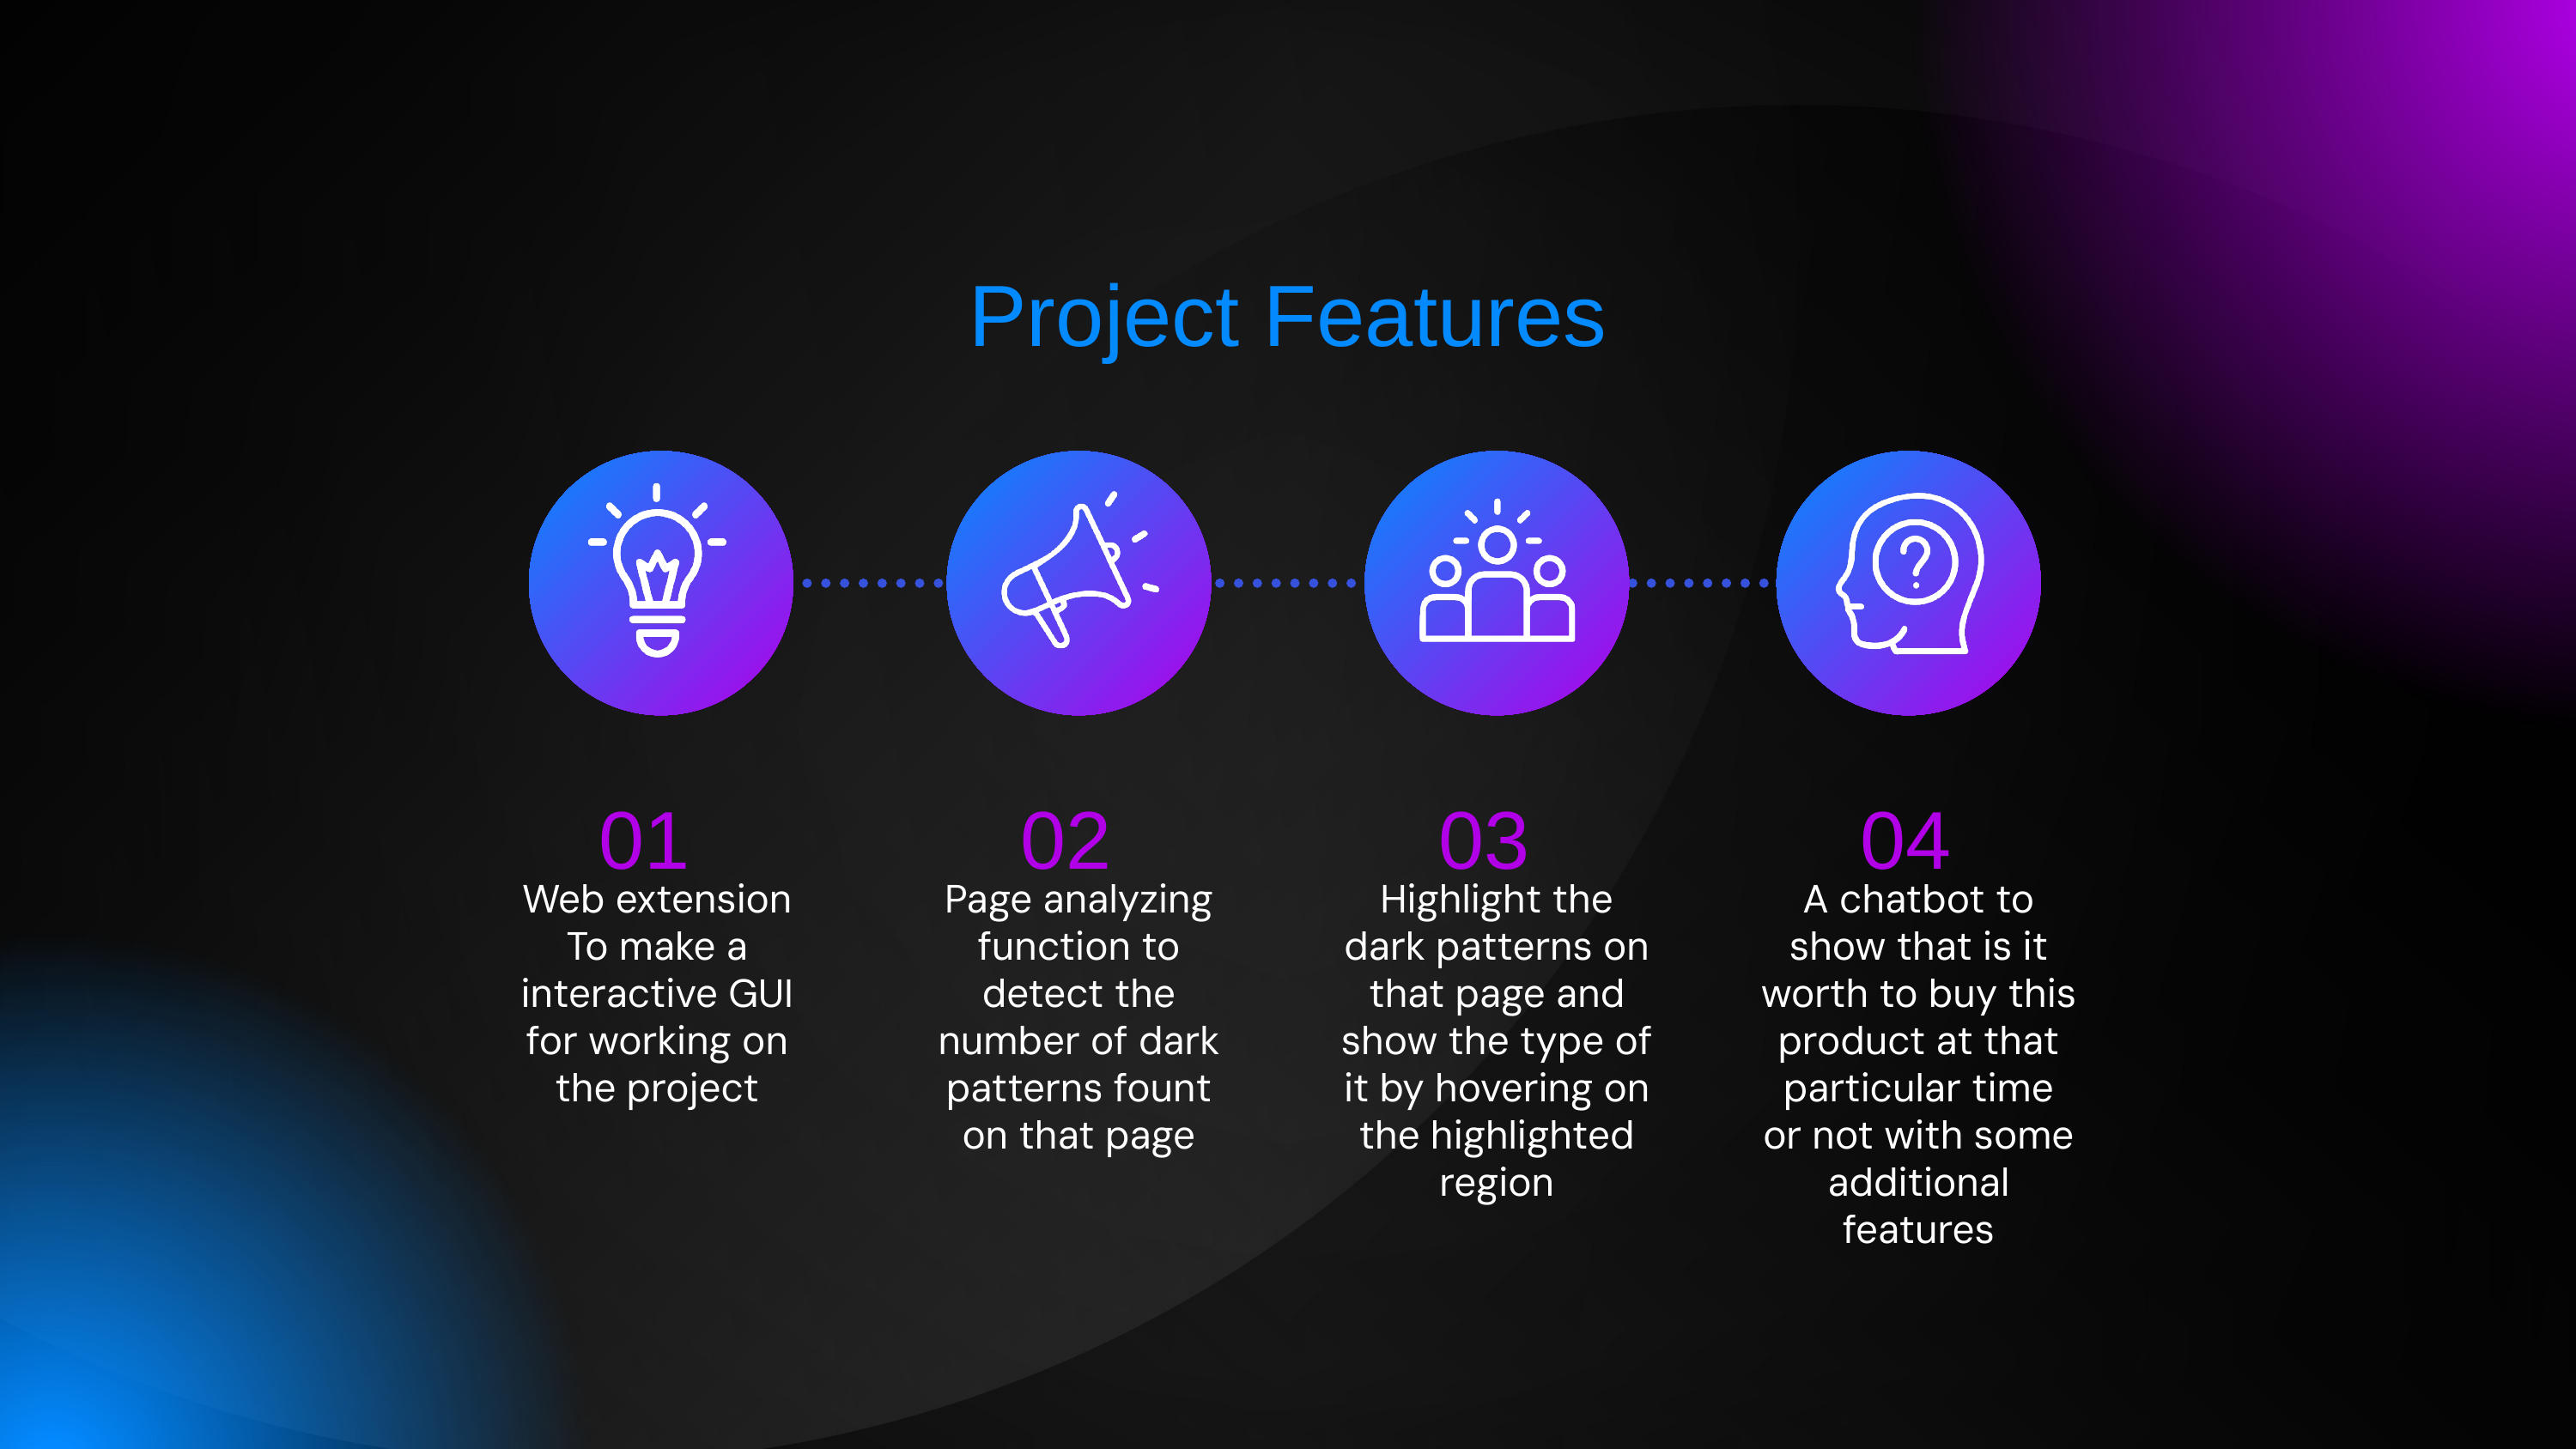

Project Features

01
02
03
04
Web extension
To make a interactive GUI for working on the project
Page analyzing function to detect the number of dark patterns fount on that page
Highlight the dark patterns on that page and show the type of it by hovering on the highlighted region
A chatbot to show that is it worth to buy this product at that particular time or not with some additional features